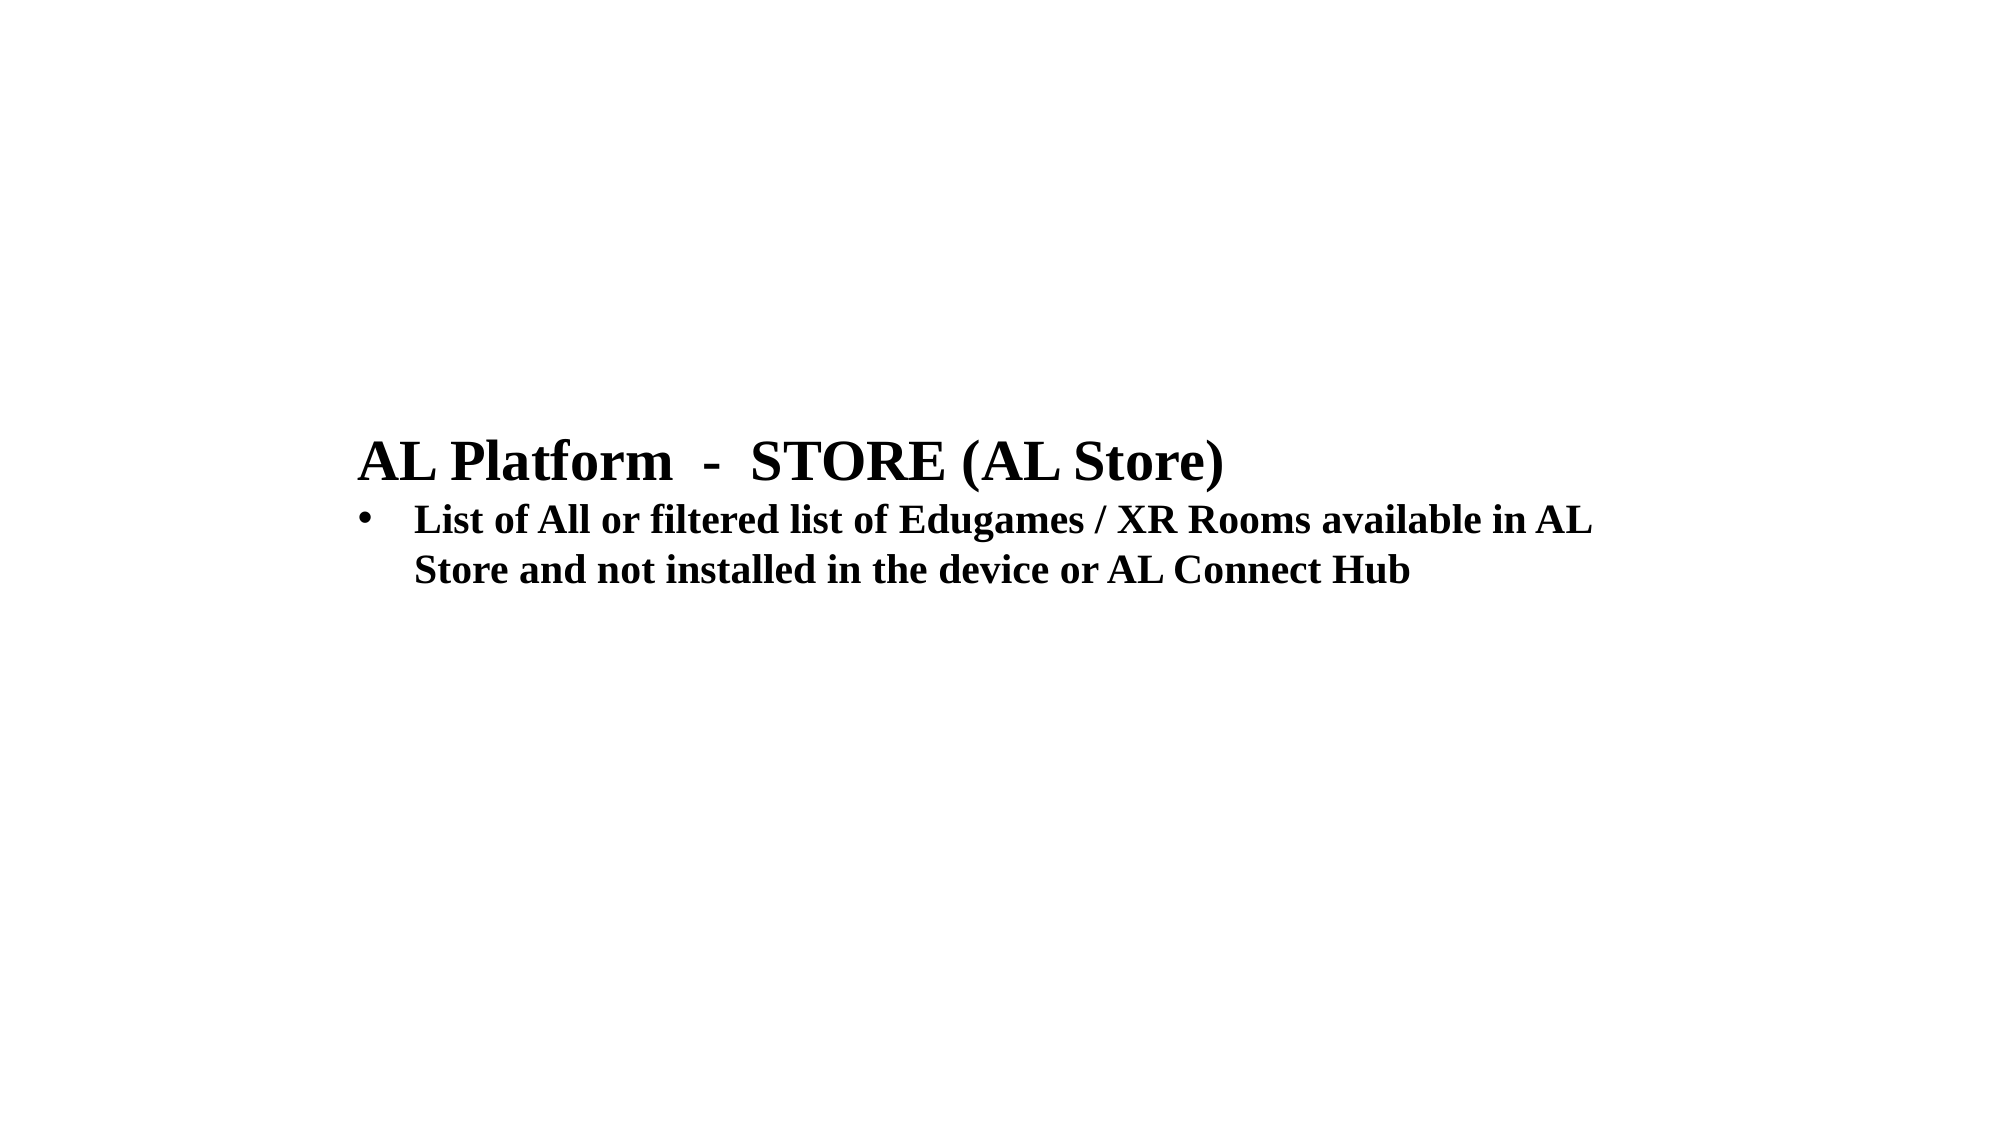

AL Platform  -  STORE (AL Store)
List of All or filtered list of Edugames / XR Rooms available in AL Store and not installed in the device or AL Connect Hub